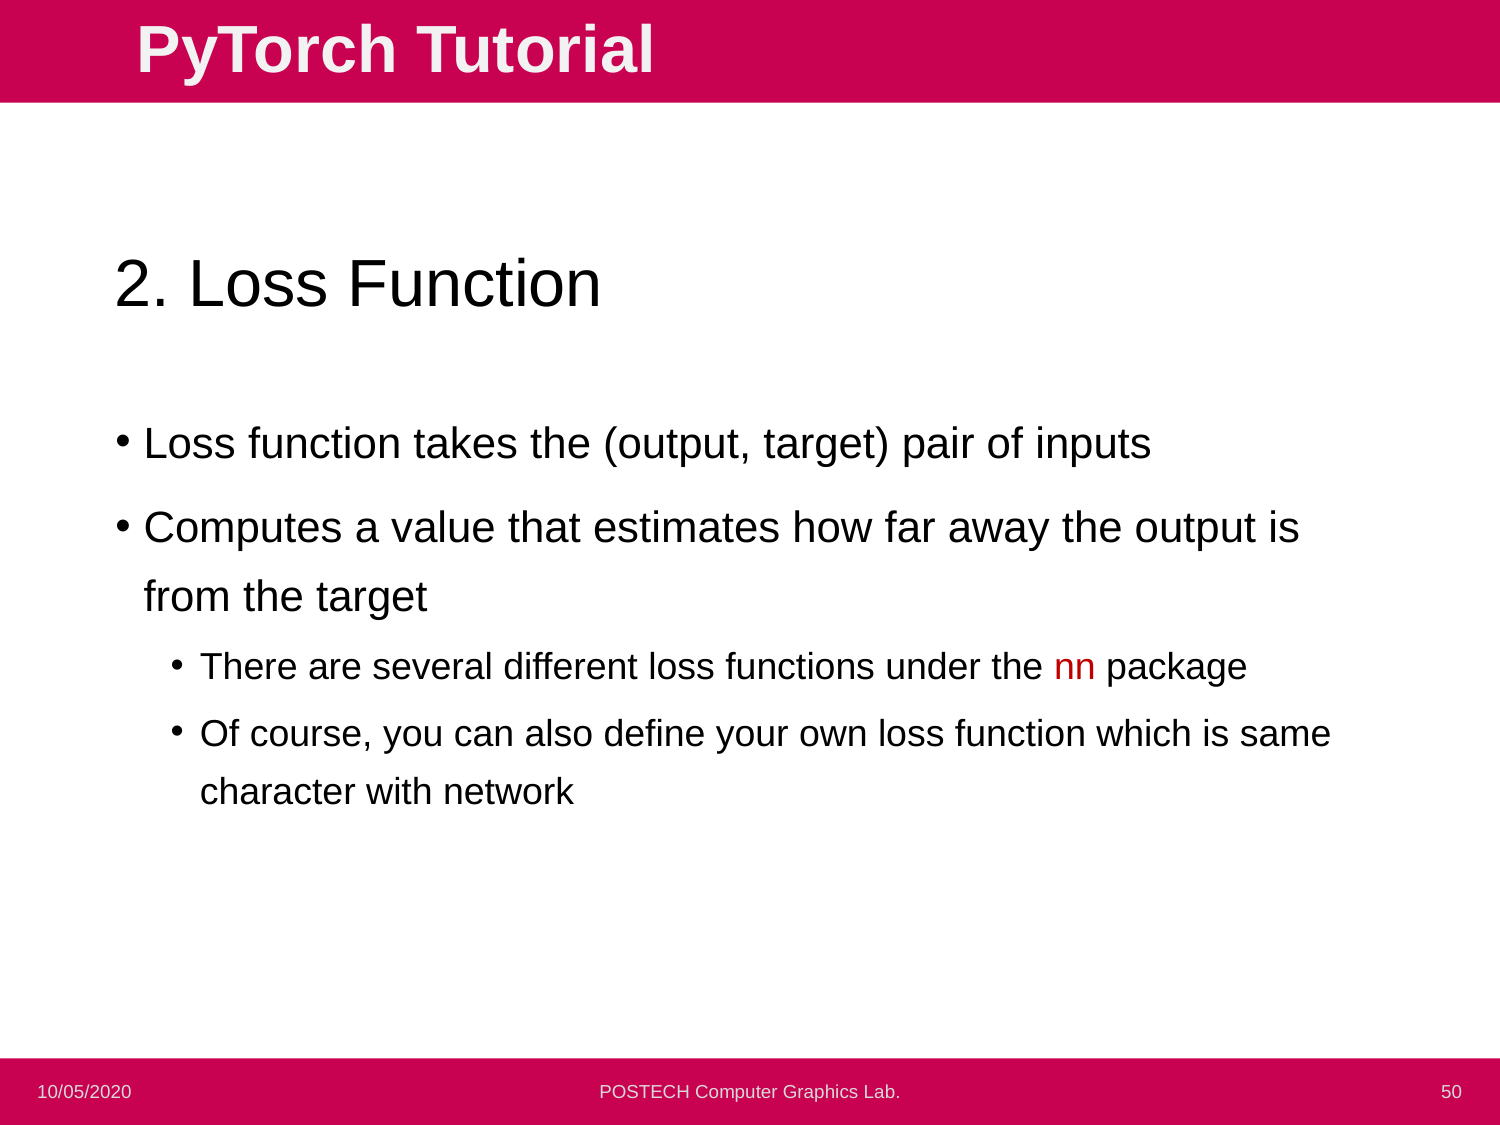

PyTorch Tutorial
2. Loss Function
Loss function takes the (output, target) pair of inputs
Computes a value that estimates how far away the output is from the target
There are several different loss functions under the nn package
Of course, you can also define your own loss function which is same character with network
10/05/2020
POSTECH Computer Graphics Lab.
50